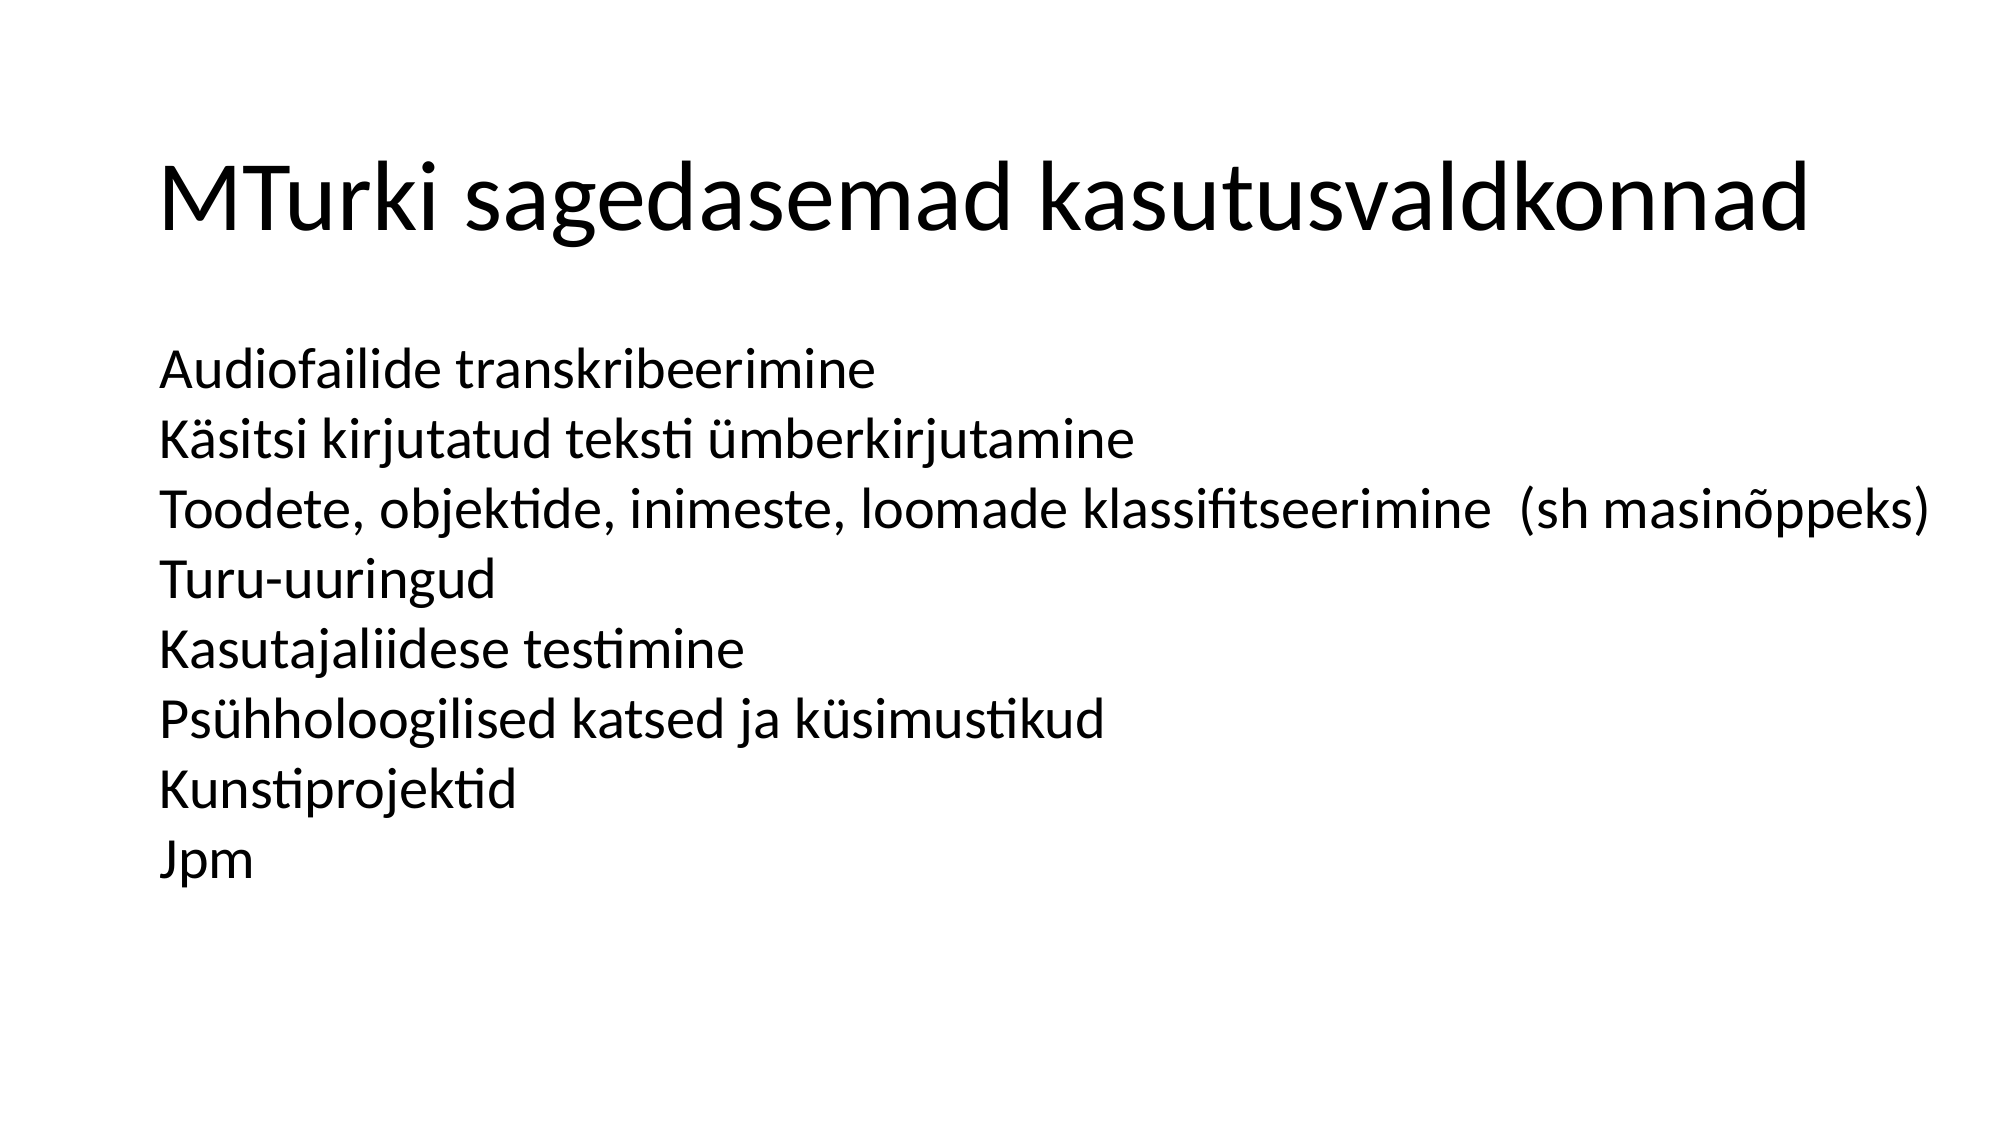

MTurki sagedasemad kasutusvaldkonnad
Audiofailide transkribeerimine
Käsitsi kirjutatud teksti ümberkirjutamine
Toodete, objektide, inimeste, loomade klassifitseerimine  (sh masinõppeks)
Turu-uuringud
Kasutajaliidese testimine
Psühholoogilised katsed ja küsimustikud
Kunstiprojektid
Jpm